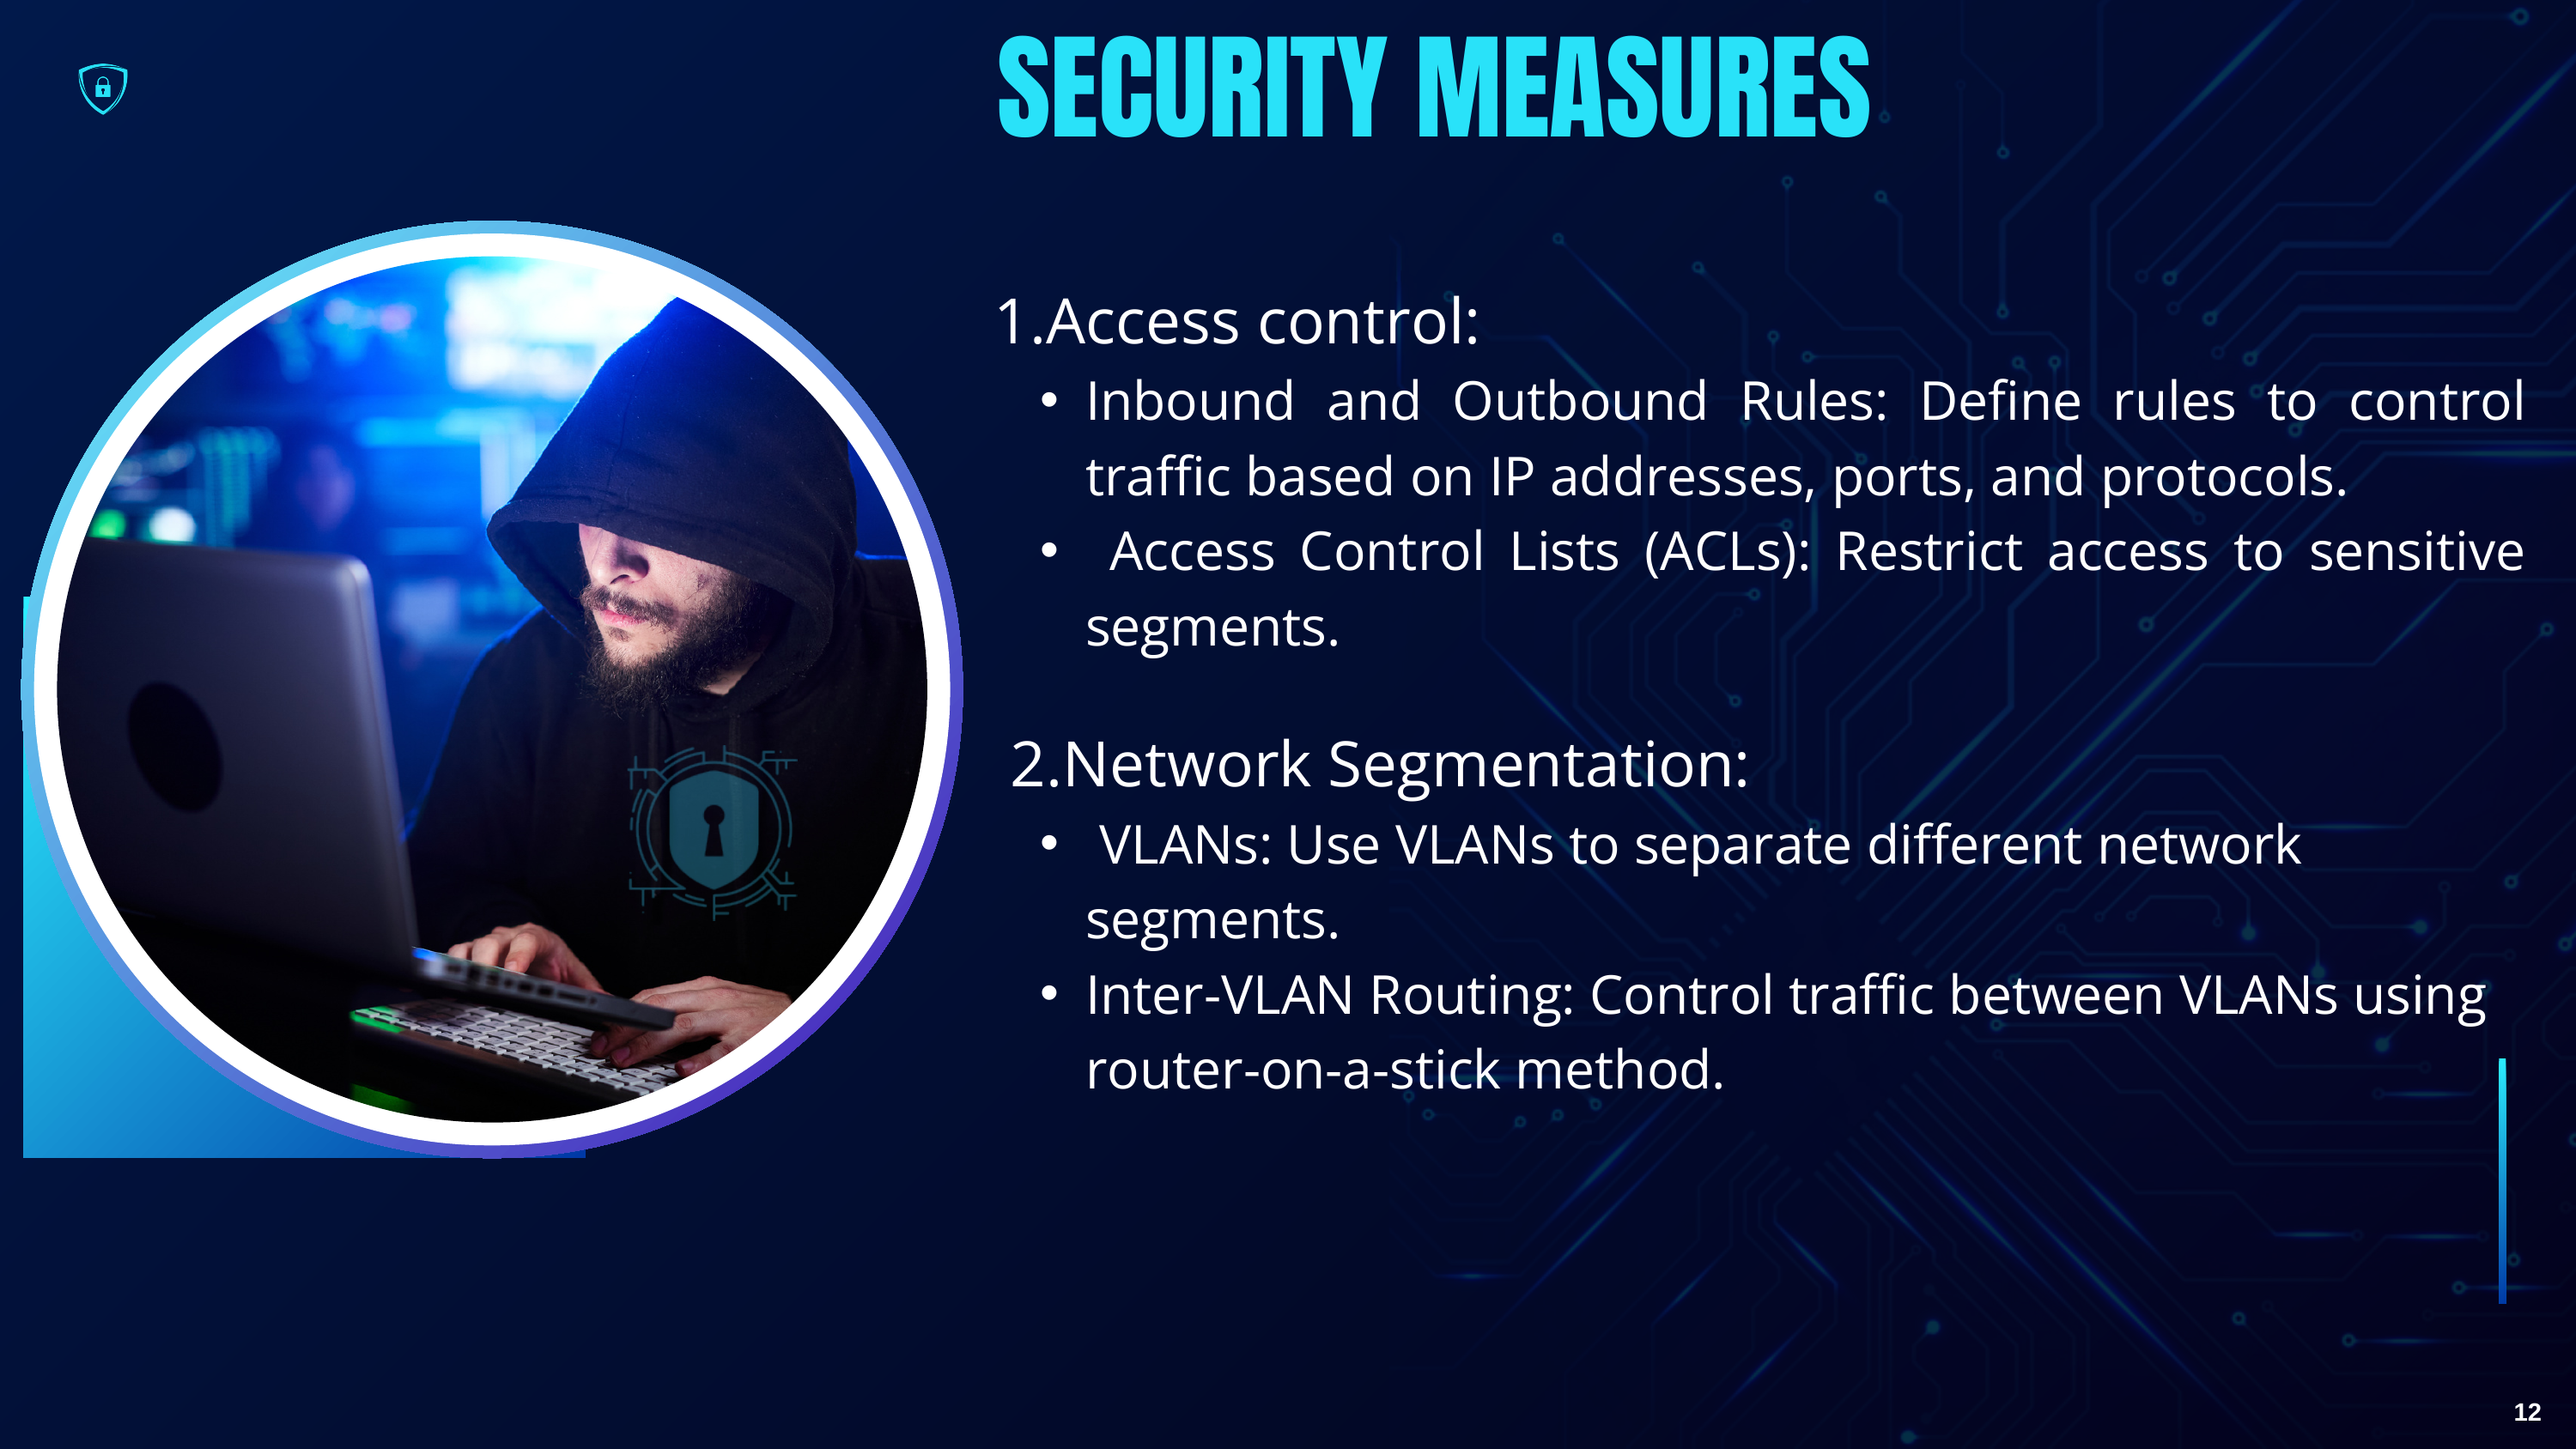

SECURITY MEASURES

1.Access control:
Inbound and Outbound Rules: Define rules to control traffic based on IP addresses, ports, and protocols.
 Access Control Lists (ACLs): Restrict access to sensitive segments.

 2.Network Segmentation:
 VLANs: Use VLANs to separate different network segments.
Inter-VLAN Routing: Control traffic between VLANs using  router-on-a-stick method.

12